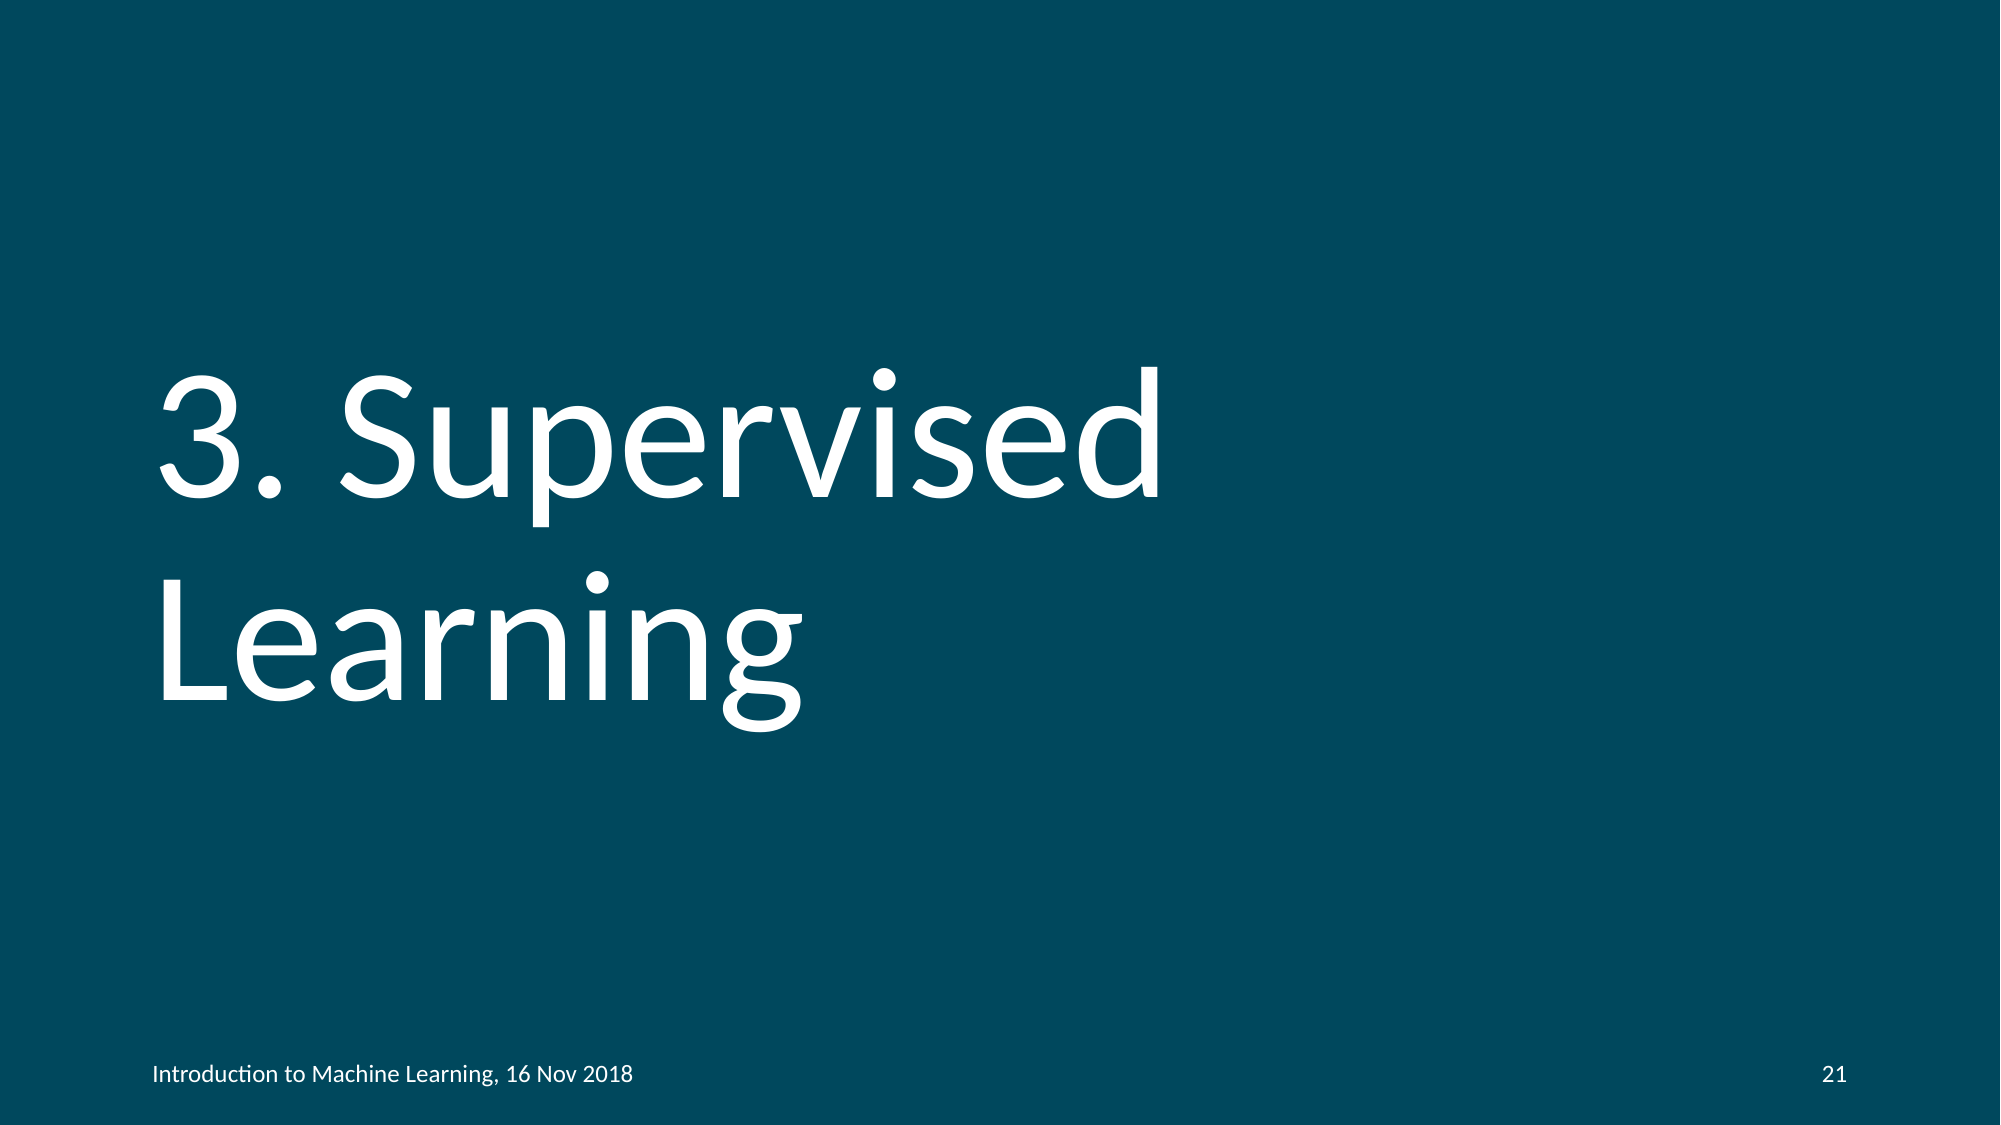

# 3. Supervised Learning

Introduction to Machine Learning, 16 Nov 2018
21